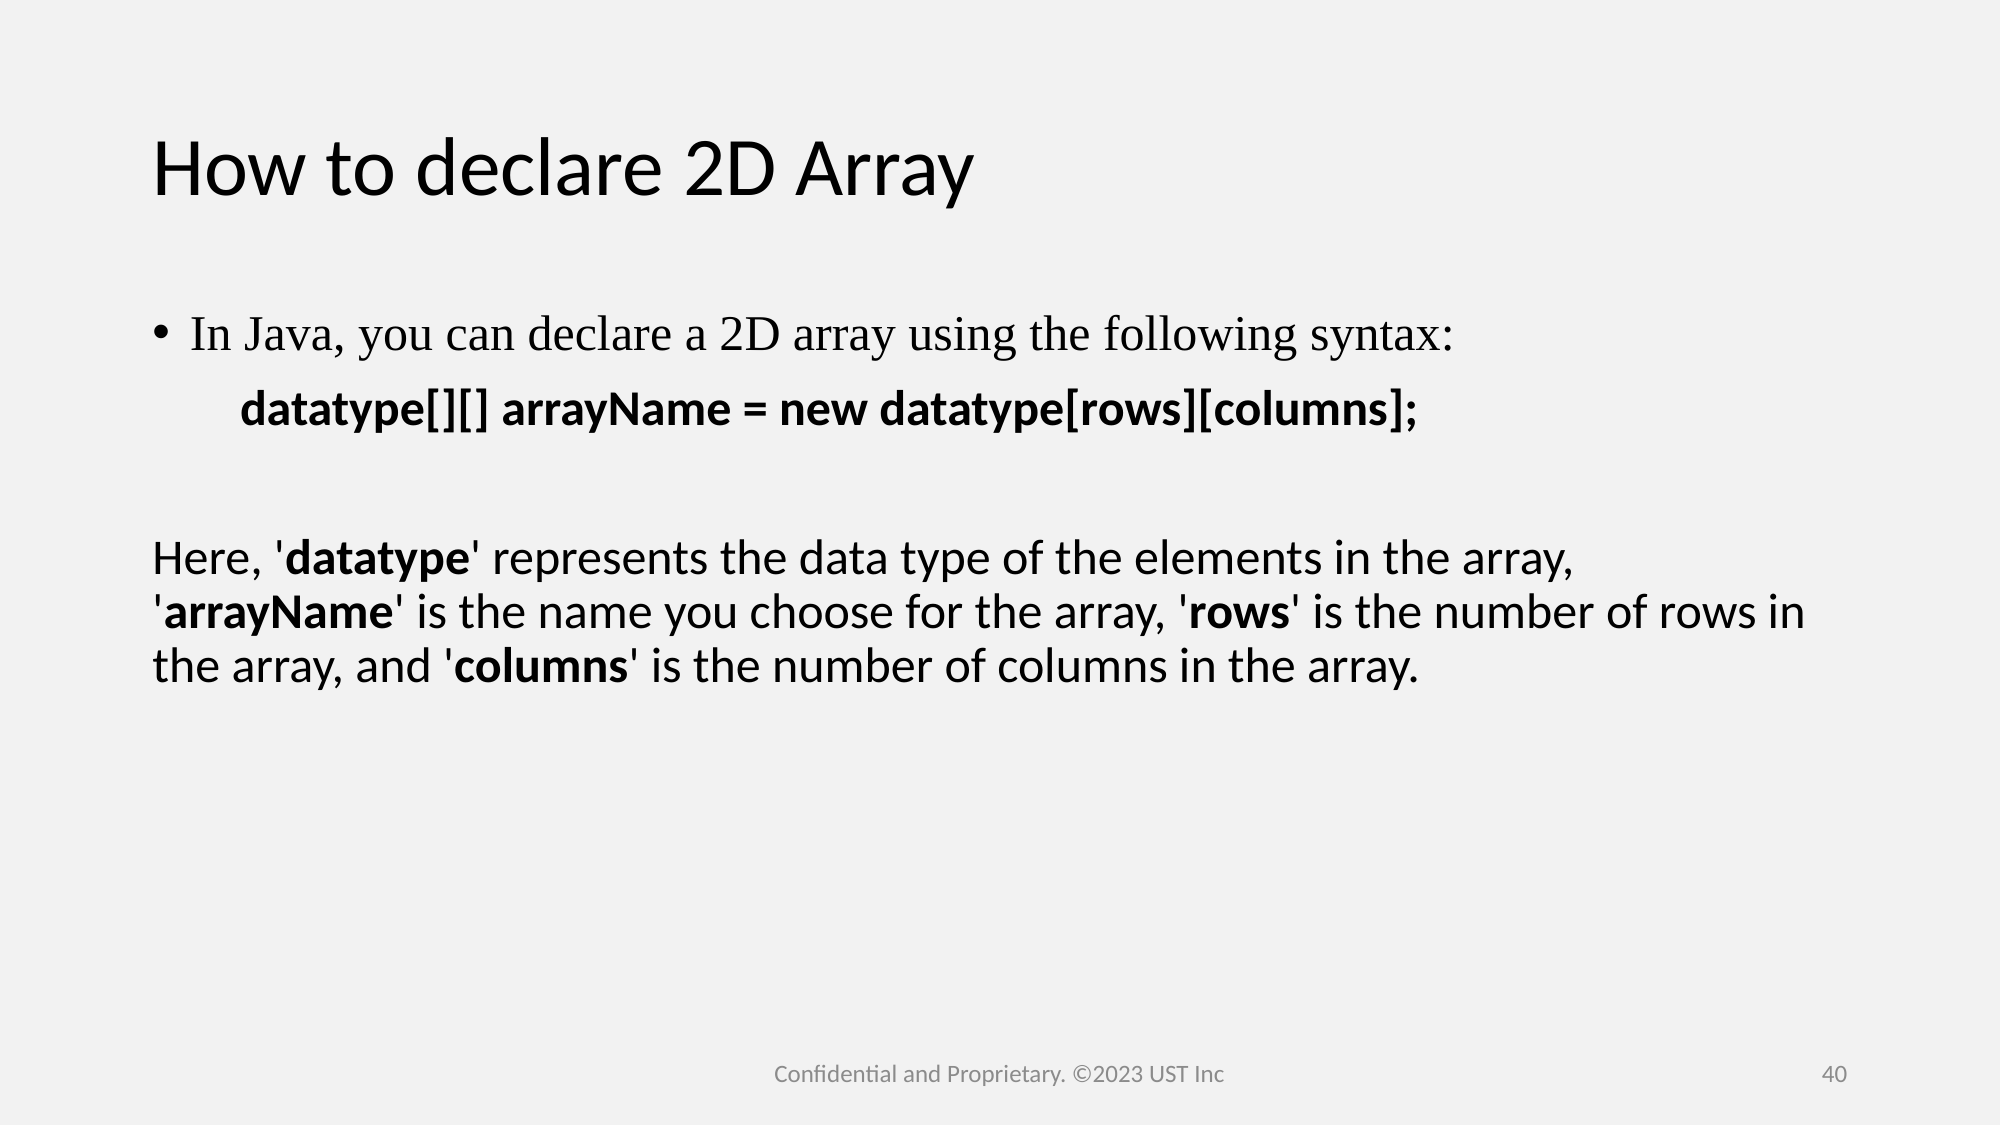

# How to declare 2D Array
In Java, you can declare a 2D array using the following syntax:
       datatype[][] arrayName = new datatype[rows][columns];

Here, 'datatype' represents the data type of the elements in the array, 'arrayName' is the name you choose for the array, 'rows' is the number of rows in the array, and 'columns' is the number of columns in the array.

Confidential and Proprietary. ©2023 UST Inc
40